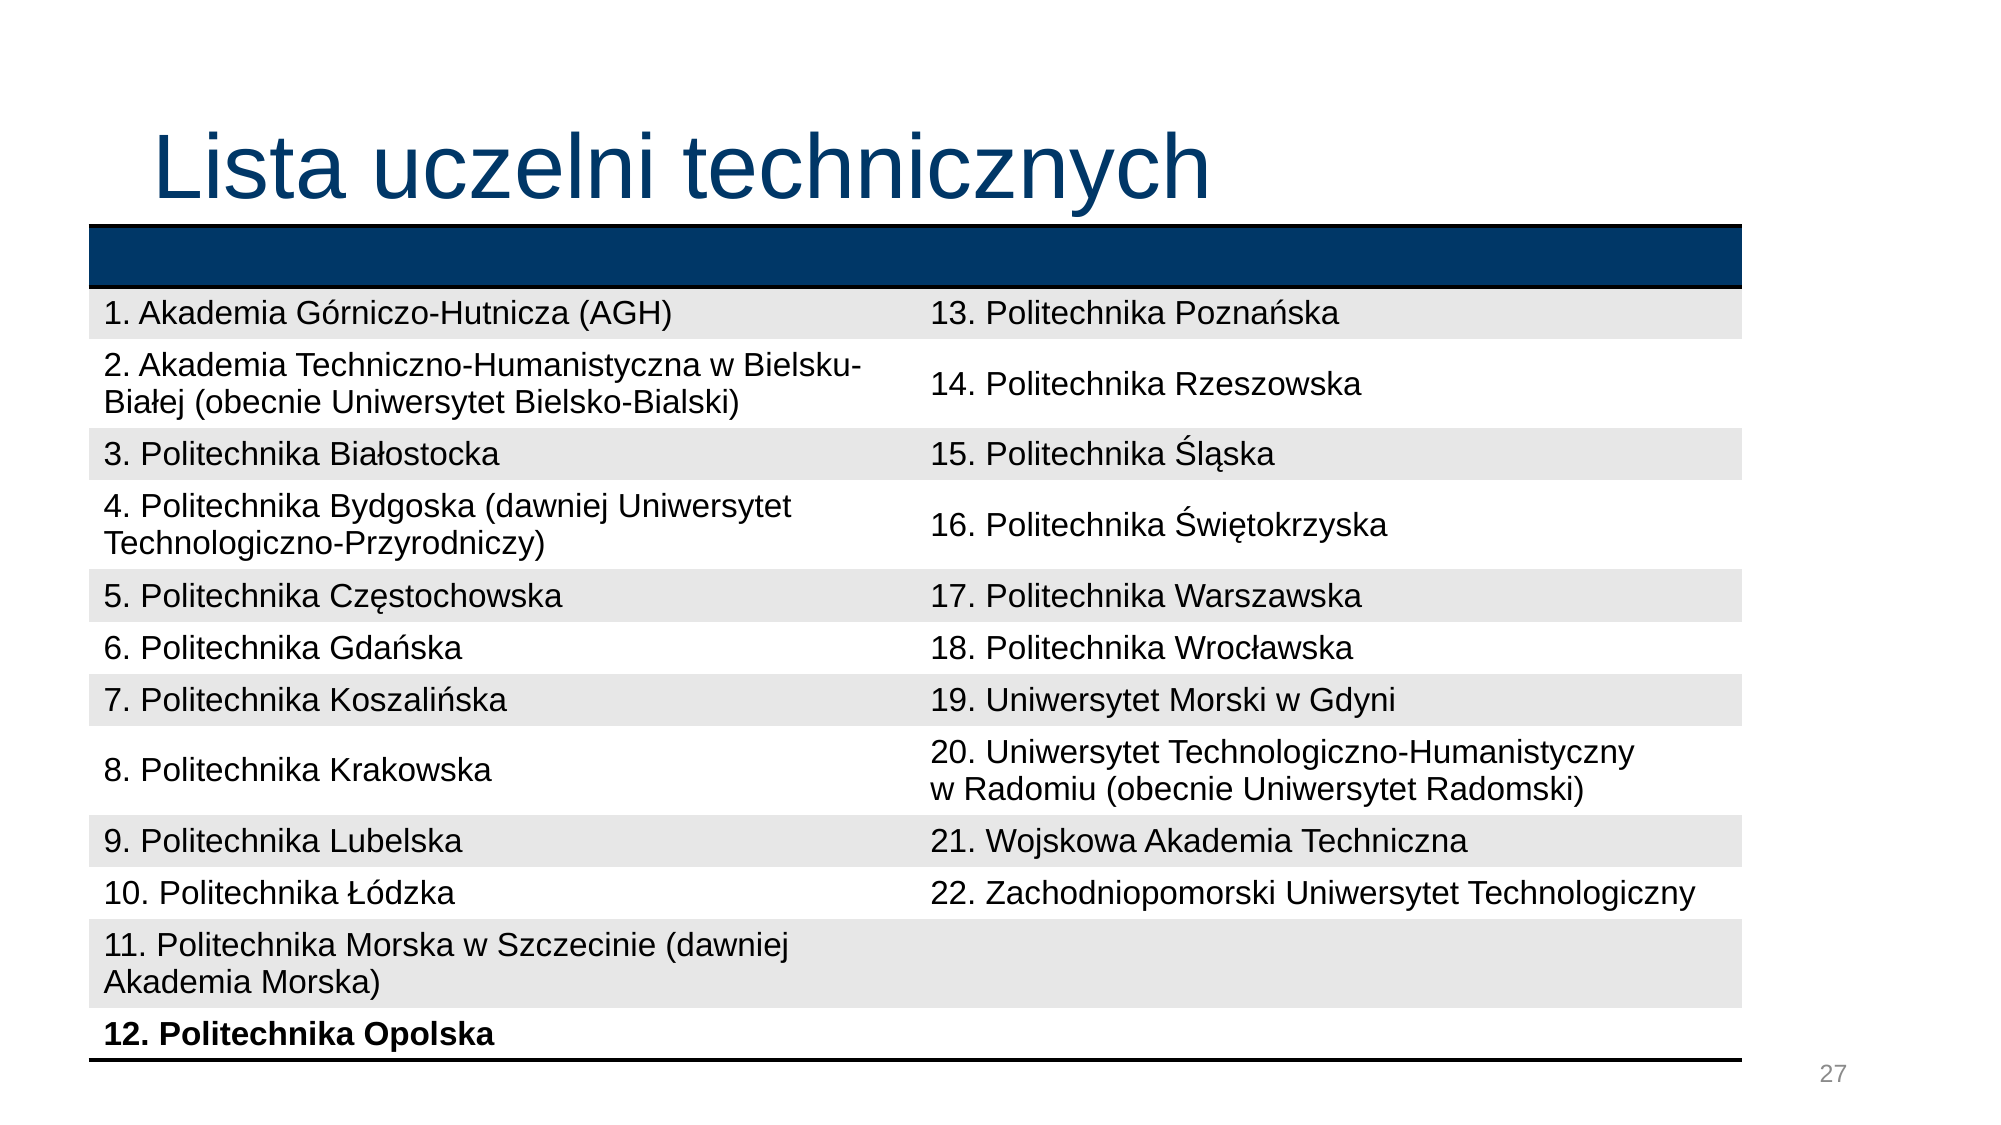

# Lista uczelni technicznych
|  |  |
| --- | --- |
| 1. Akademia Górniczo-Hutnicza (AGH) | 13. Politechnika Poznańska |
| 2. Akademia Techniczno-Humanistyczna w Bielsku-Białej (obecnie Uniwersytet Bielsko-Bialski) | 14. Politechnika Rzeszowska |
| 3. Politechnika Białostocka | 15. Politechnika Śląska |
| 4. Politechnika Bydgoska (dawniej Uniwersytet Technologiczno-Przyrodniczy) | 16. Politechnika Świętokrzyska |
| 5. Politechnika Częstochowska | 17. Politechnika Warszawska |
| 6. Politechnika Gdańska | 18. Politechnika Wrocławska |
| 7. Politechnika Koszalińska | 19. Uniwersytet Morski w Gdyni |
| 8. Politechnika Krakowska | 20. Uniwersytet Technologiczno-Humanistyczny w Radomiu (obecnie Uniwersytet Radomski) |
| 9. Politechnika Lubelska | 21. Wojskowa Akademia Techniczna |
| 10. Politechnika Łódzka | 22. Zachodniopomorski Uniwersytet Technologiczny |
| 11. Politechnika Morska w Szczecinie (dawniej Akademia Morska) |  |
| 12. Politechnika Opolska |  |
27